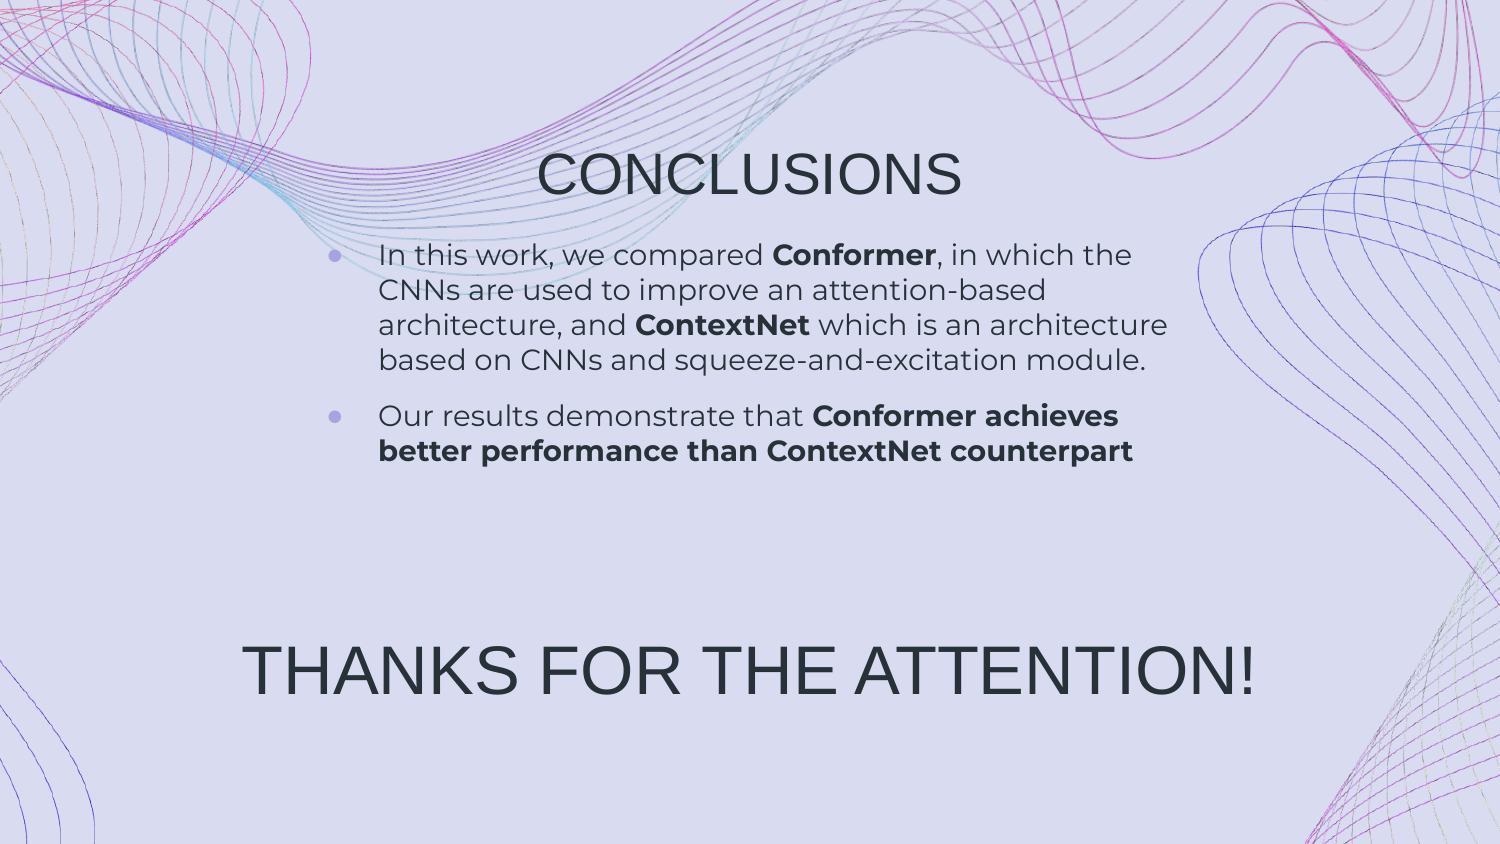

CONCLUSIONS
In this work, we compared Conformer, in which the CNNs are used to improve an attention-based architecture, and ContextNet which is an architecture based on CNNs and squeeze-and-excitation module.
Our results demonstrate that Conformer achieves better performance than ContextNet counterpart
THANKS FOR THE ATTENTION!